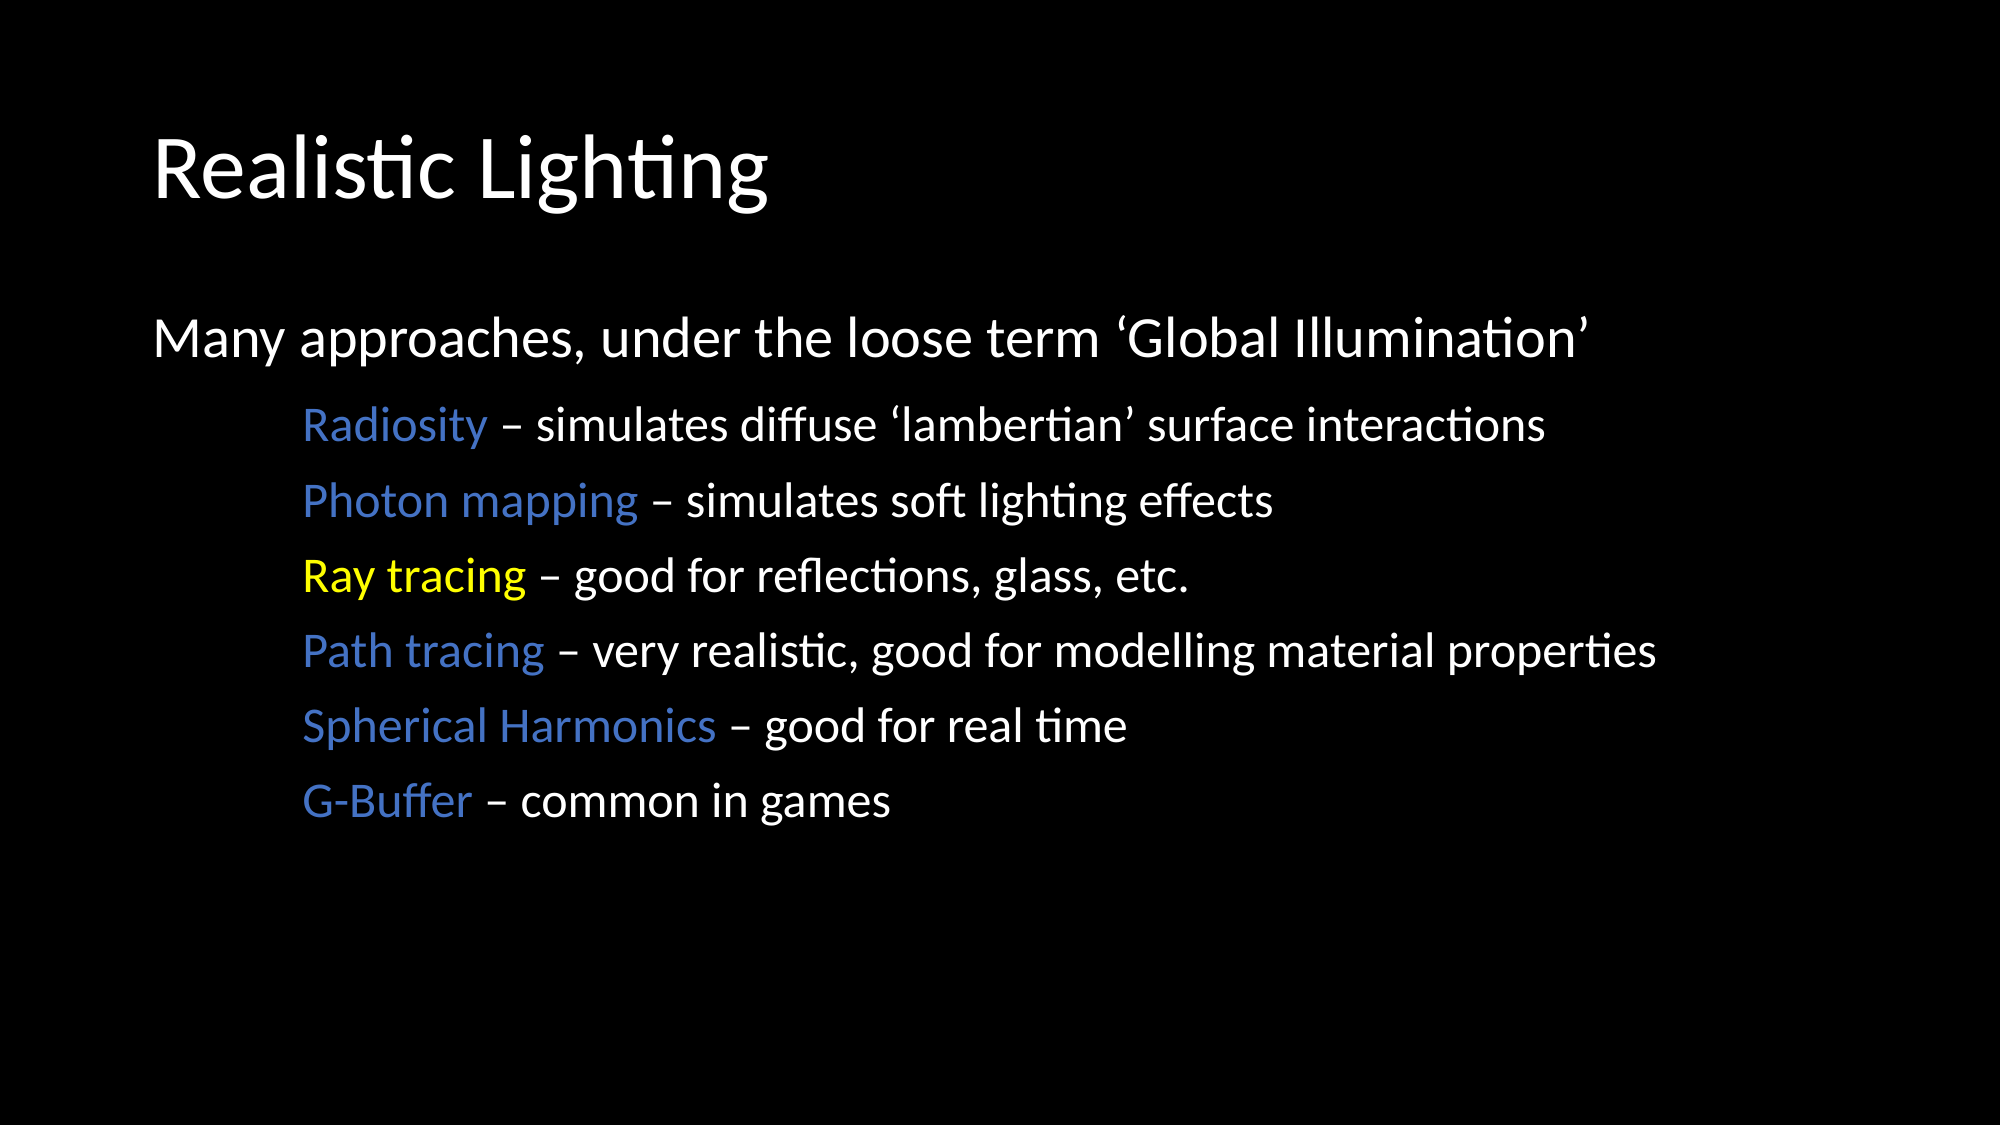

# Realistic Lighting
Many approaches, under the loose term ‘Global Illumination’
	Radiosity – simulates diffuse ‘lambertian’ surface interactions
	Photon mapping – simulates soft lighting effects
	Ray tracing – good for reflections, glass, etc.
	Path tracing – very realistic, good for modelling material properties
	Spherical Harmonics – good for real time
	G-Buffer – common in games